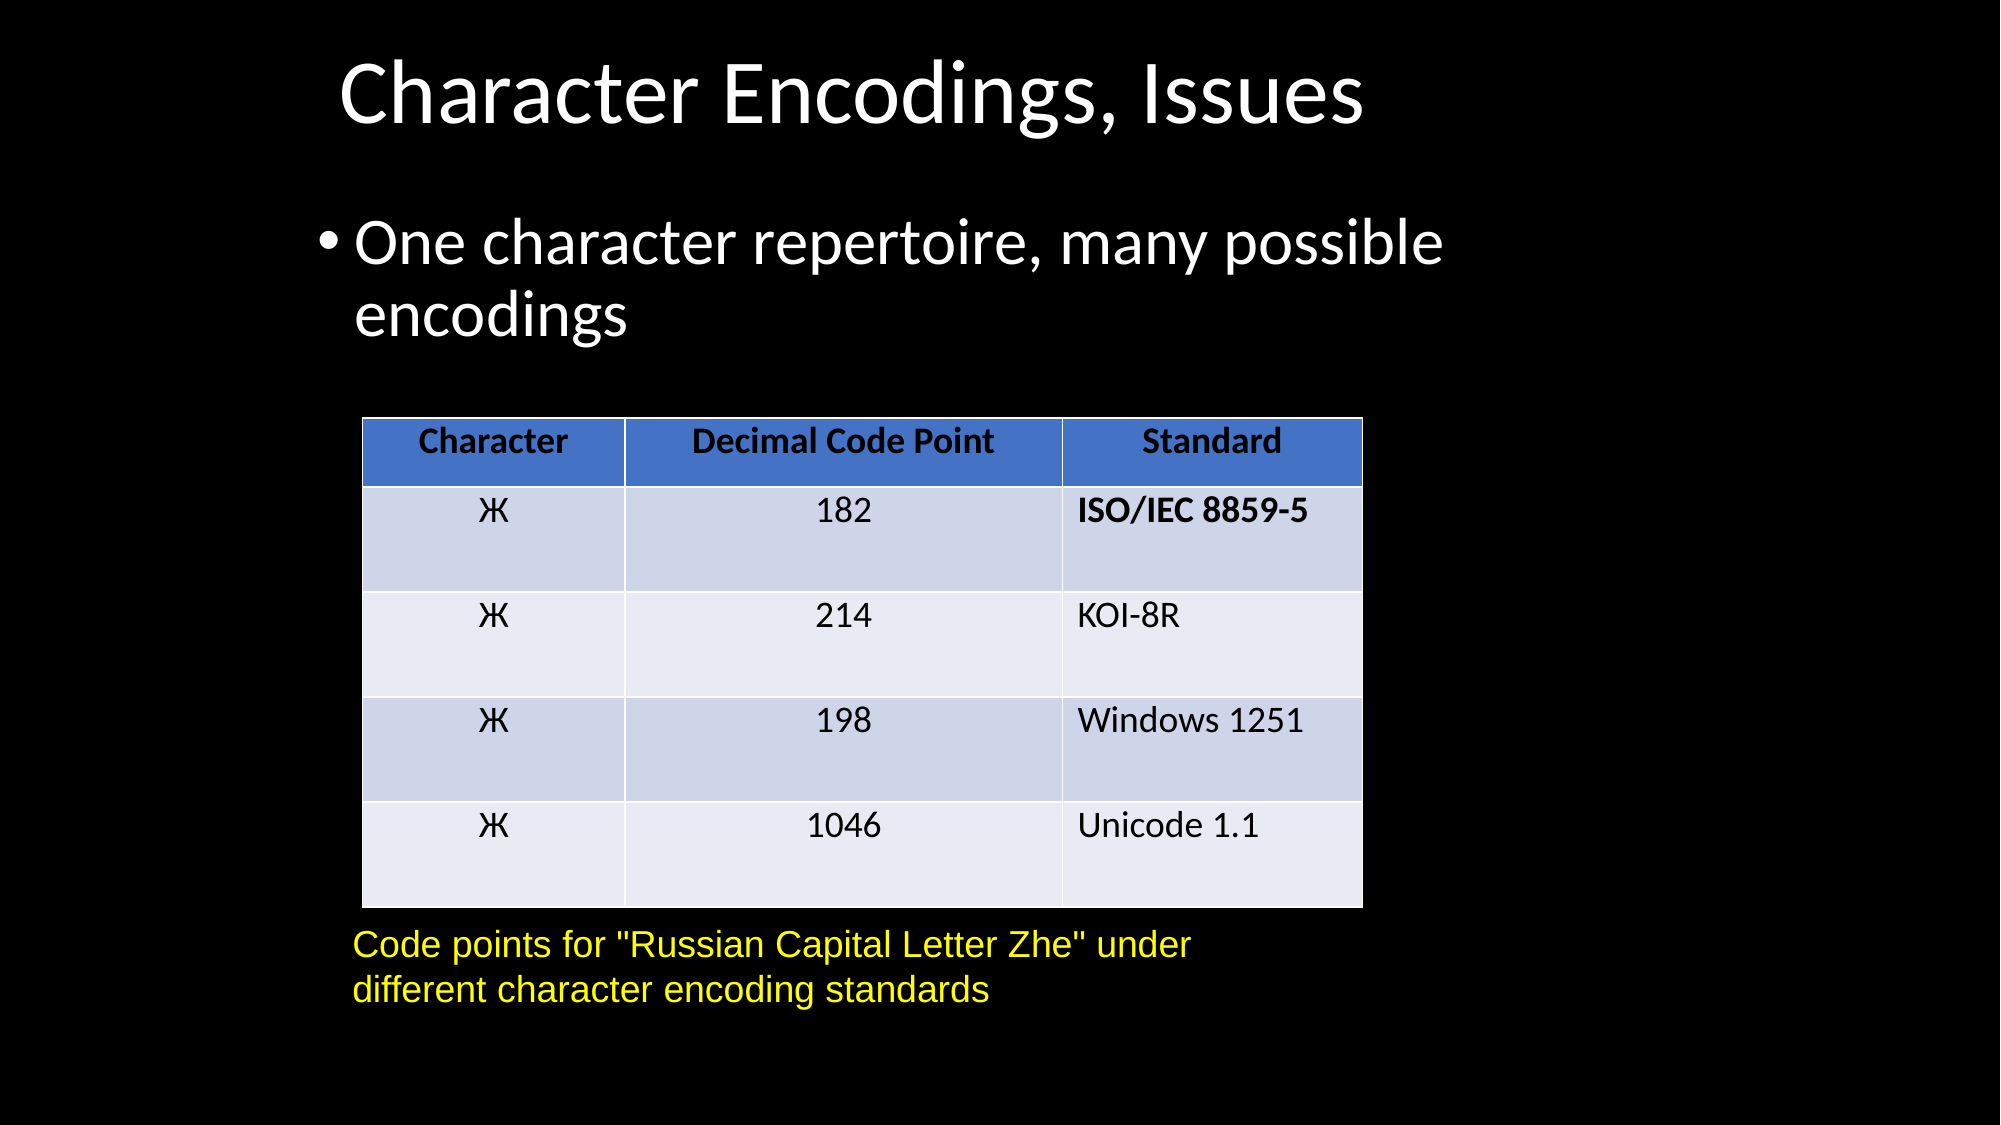

# Character Encodings, Issues
One character repertoire, many possible encodings
| Character | Decimal Code Point | Standard |
| --- | --- | --- |
| Ж | 182 | ISO/IEC 8859-5 |
| Ж | 214 | KOI-8R |
| Ж | 198 | Windows 1251 |
| Ж | 1046 | Unicode 1.1 |
Code points for "Russian Capital Letter Zhe" under different character encoding standards